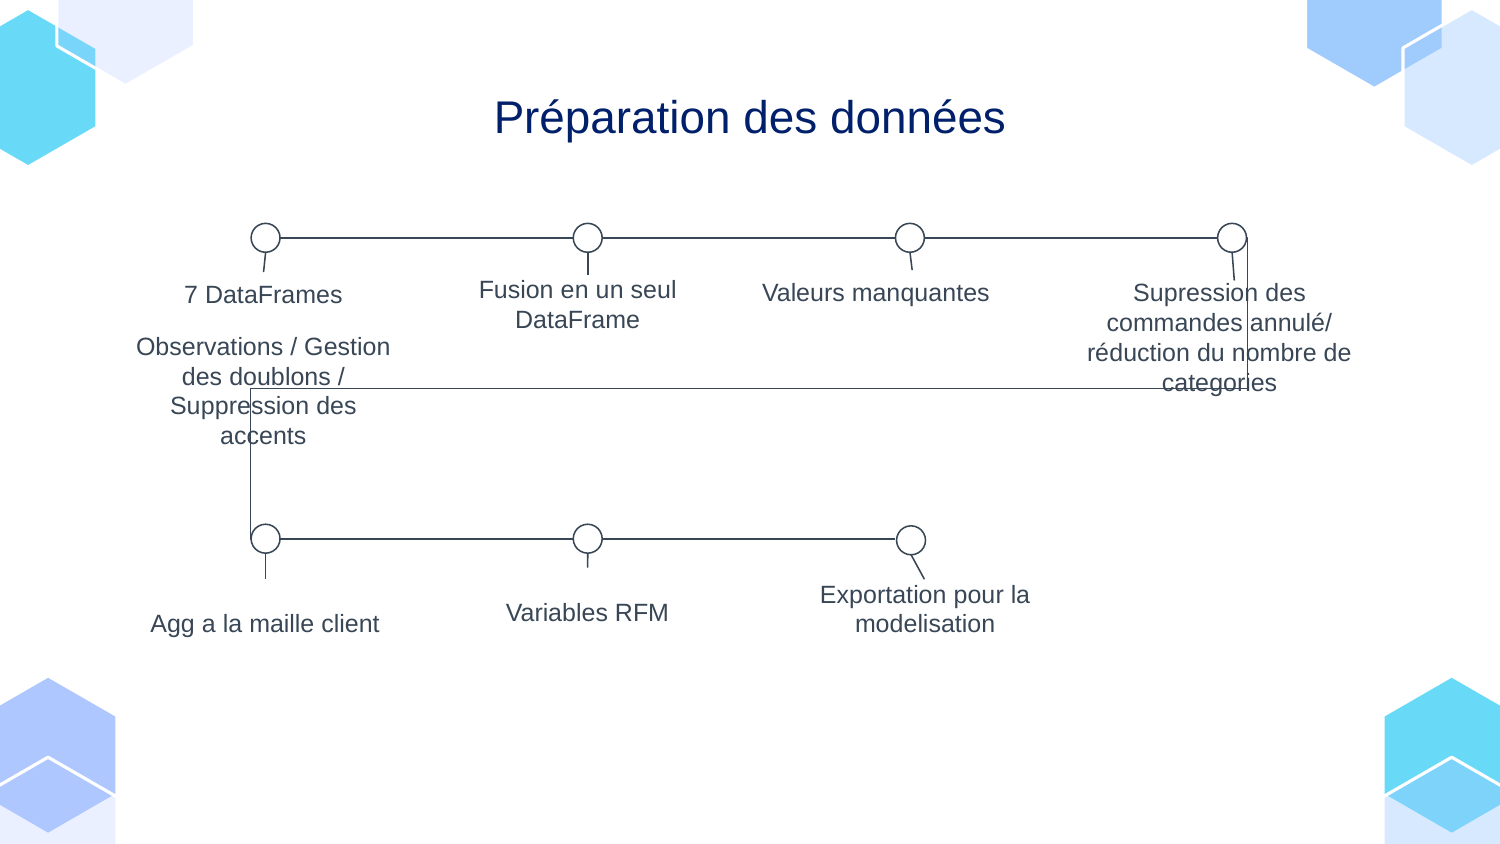

# Préparation des données

Supression des commandes annulé/ réduction du nombre de categories
Valeurs manquantes
7 DataFrames

Fusion en un seul DataFrame
Observations / Gestion des doublons / Suppression des accents

Variables RFM
Exportation pour la modelisation
Agg a la maille client